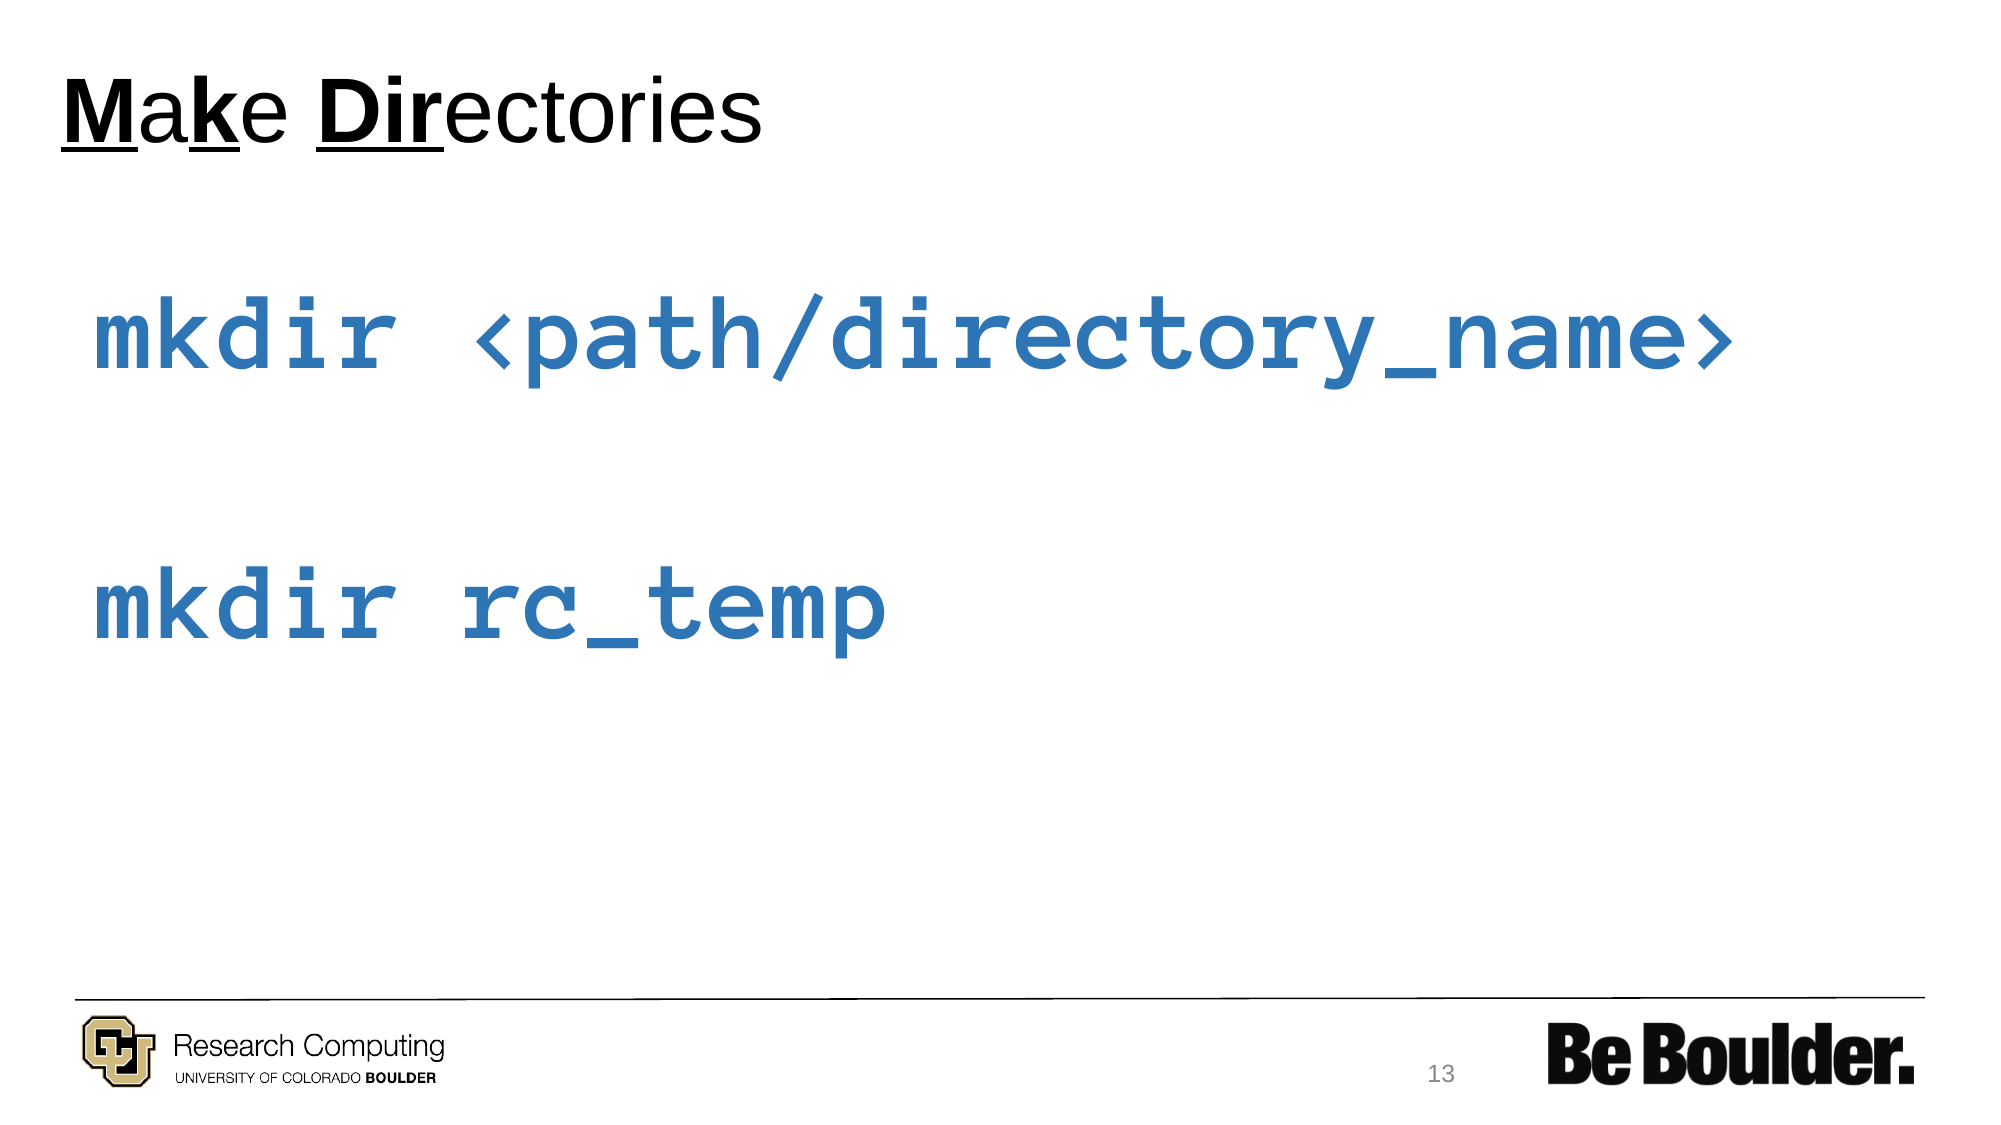

# Make Directories
mkdir <path/directory_name>

mkdir rc_temp

13
SC Spinup 1 - Linux